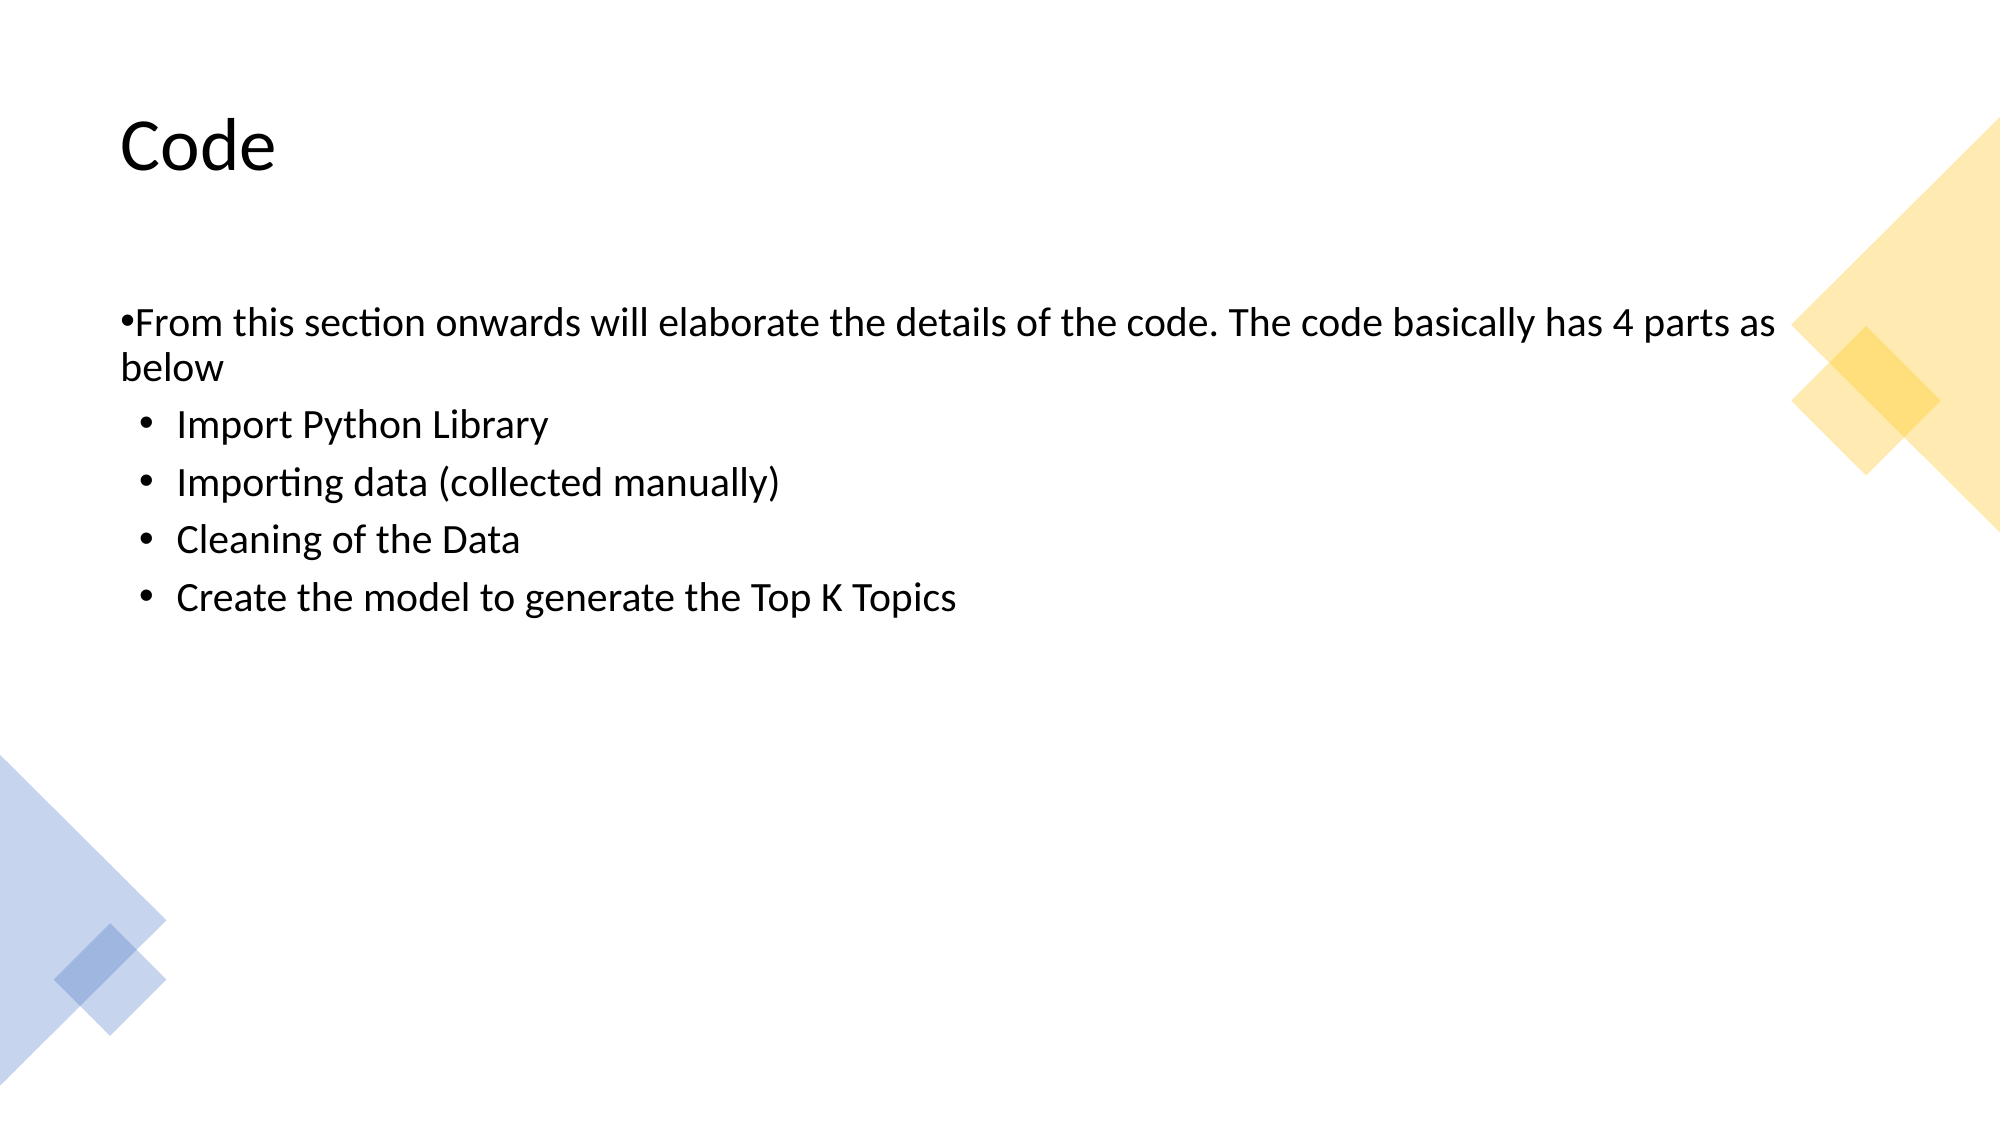

# Code

From this section onwards will elaborate the details of the code. The code basically has 4 parts as below
Import Python Library
Importing data (collected manually)
Cleaning of the Data
Create the model to generate the Top K Topics